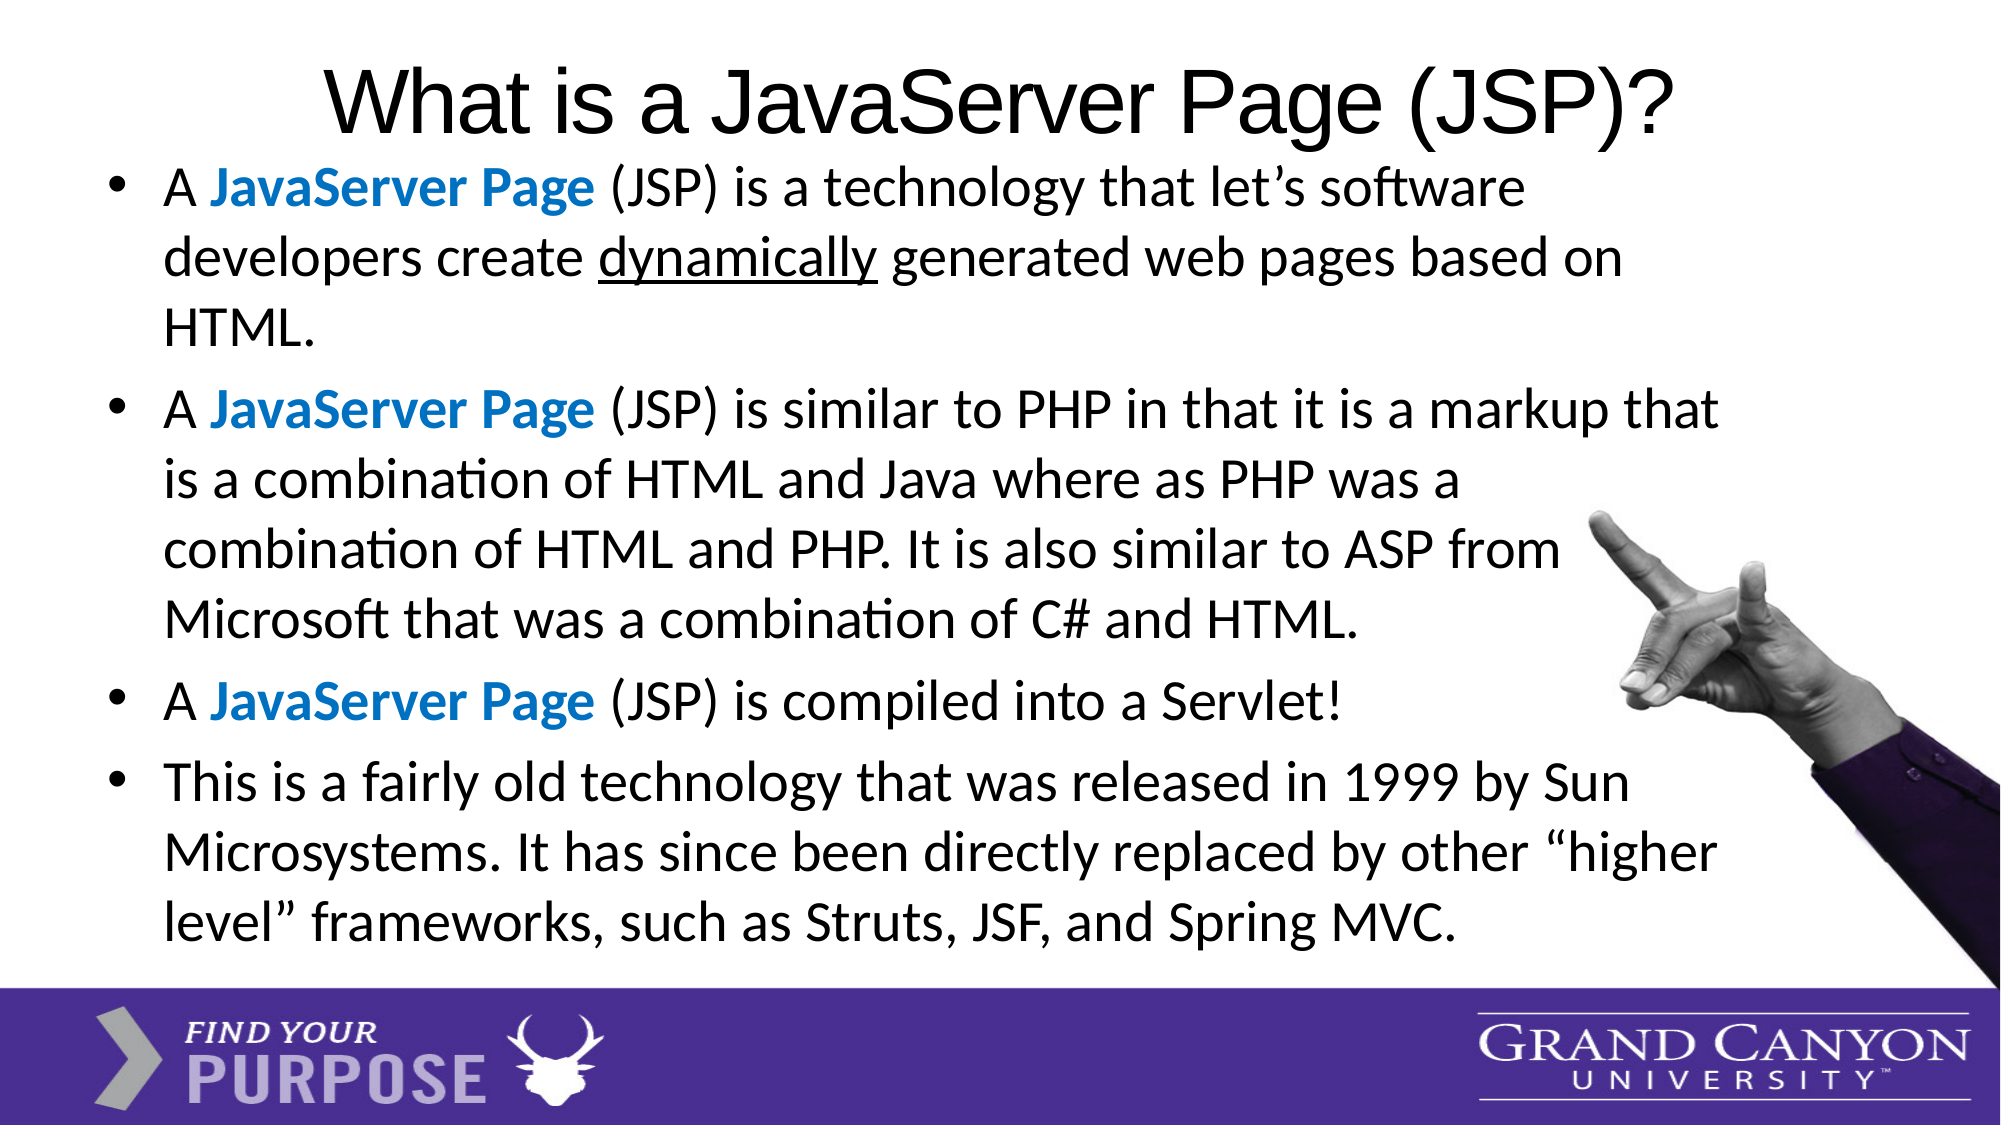

# What is a JavaServer Page (JSP)?
A JavaServer Page (JSP) is a technology that let’s software developers create dynamically generated web pages based on HTML.
A JavaServer Page (JSP) is similar to PHP in that it is a markup that is a combination of HTML and Java where as PHP was a combination of HTML and PHP. It is also similar to ASP from Microsoft that was a combination of C# and HTML.
A JavaServer Page (JSP) is compiled into a Servlet!
This is a fairly old technology that was released in 1999 by Sun Microsystems. It has since been directly replaced by other “higher level” frameworks, such as Struts, JSF, and Spring MVC.